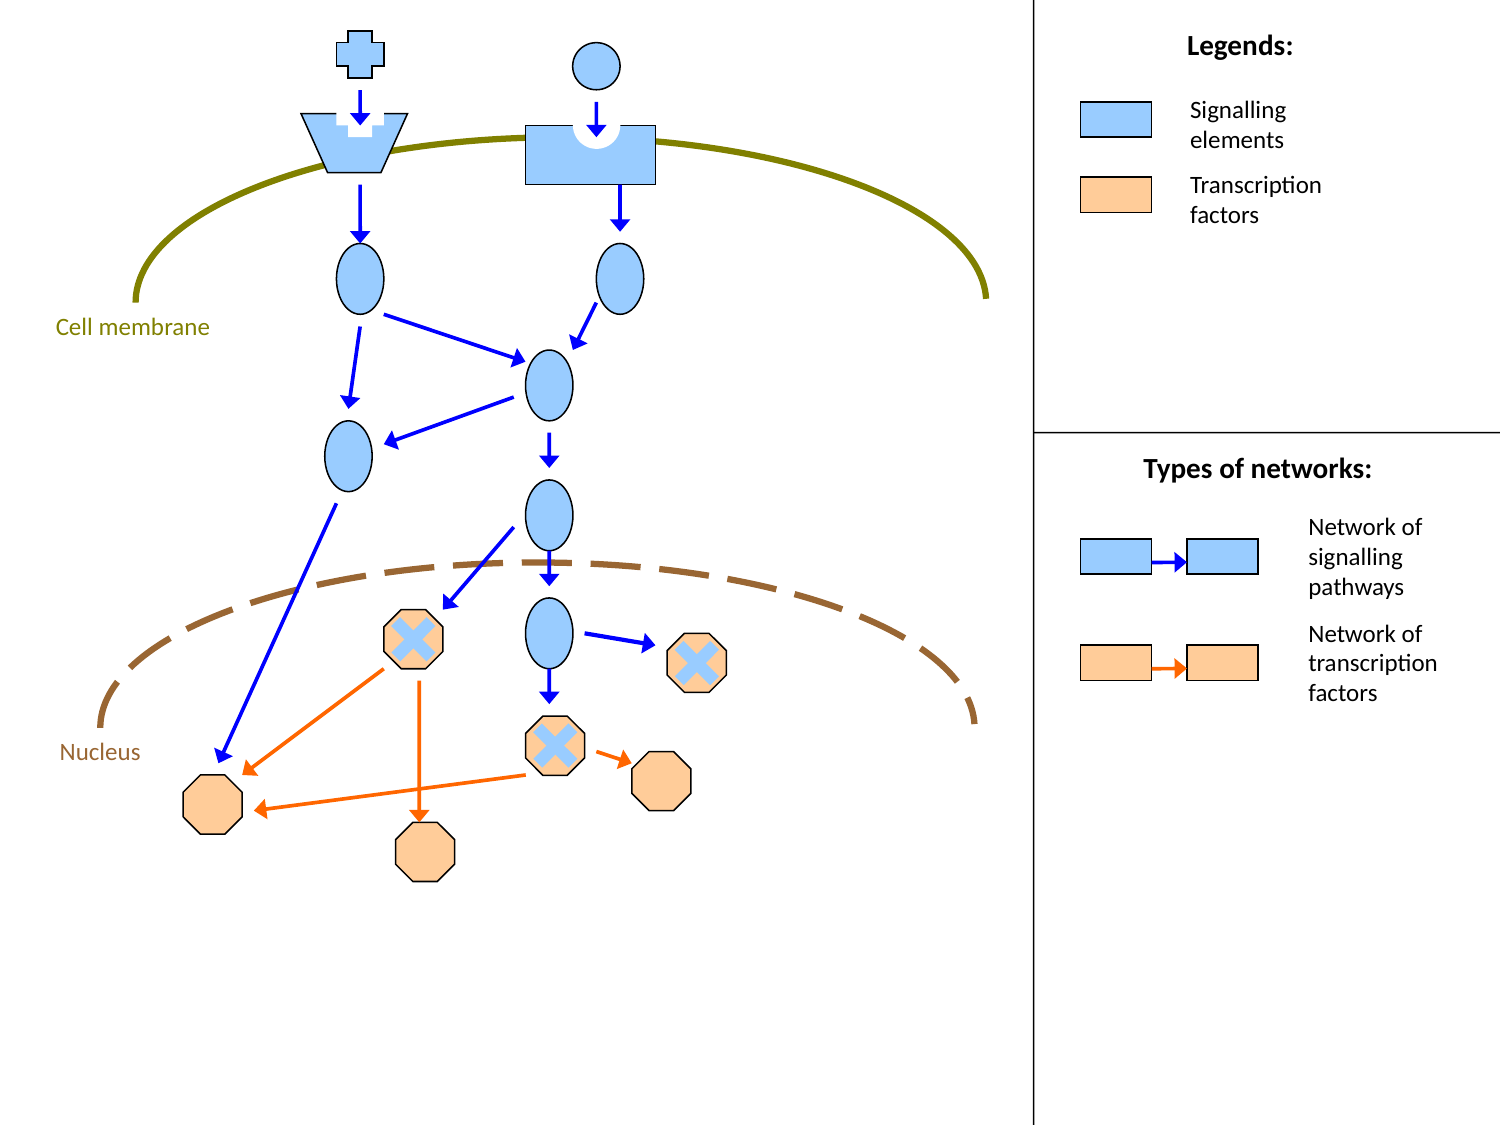

Legends:

Signalling elements

Transcription factors

Cell membrane

Types of networks:

Network of signalling pathways

Network of transcription factors

Nucleus

DNA